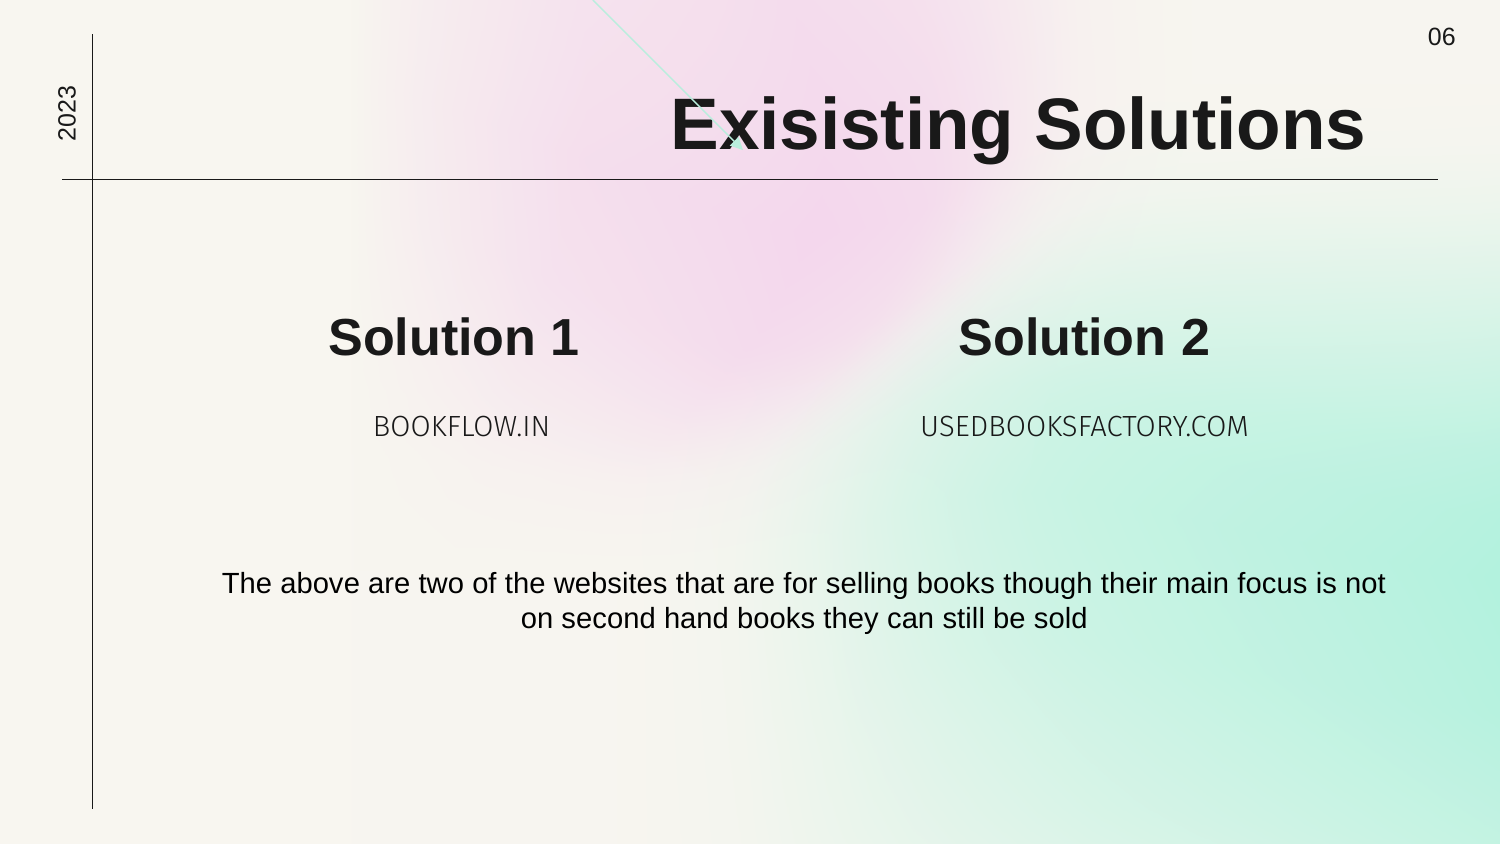

06
# Exisisting Solutions
2023
Solution 1
Solution 2

BOOKFLOW.IN

USEDBOOKSFACTORY.COM

The above are two of the websites that are for selling books though their main focus is not on second hand books they can still be sold